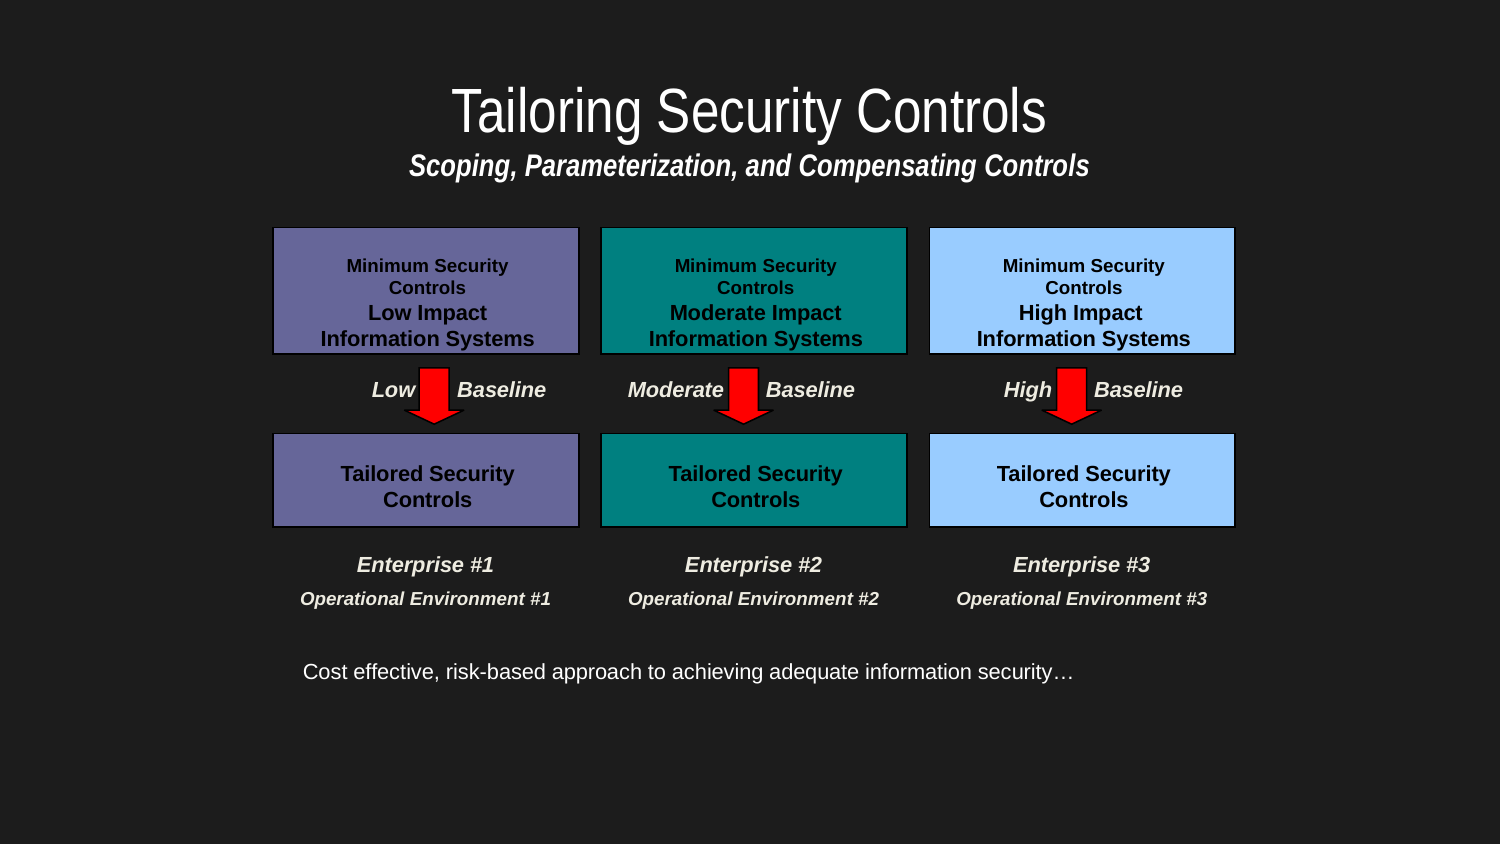

# Tailoring Security Controls Scoping, Parameterization, and Compensating Controls

Minimum Security Controls
Low Impact
Information Systems

Minimum Security Controls
Moderate Impact Information Systems

Minimum Security Controls
High Impact
Information Systems
              Low       Baseline
  Moderate       Baseline
          High       Baseline

Tailored Security Controls

Tailored Security Controls

Tailored Security Controls
Enterprise #1
Operational Environment #1
Enterprise #2
Operational Environment #2
Enterprise #3
Operational Environment #3
Cost effective, risk-based approach to achieving adequate information security…